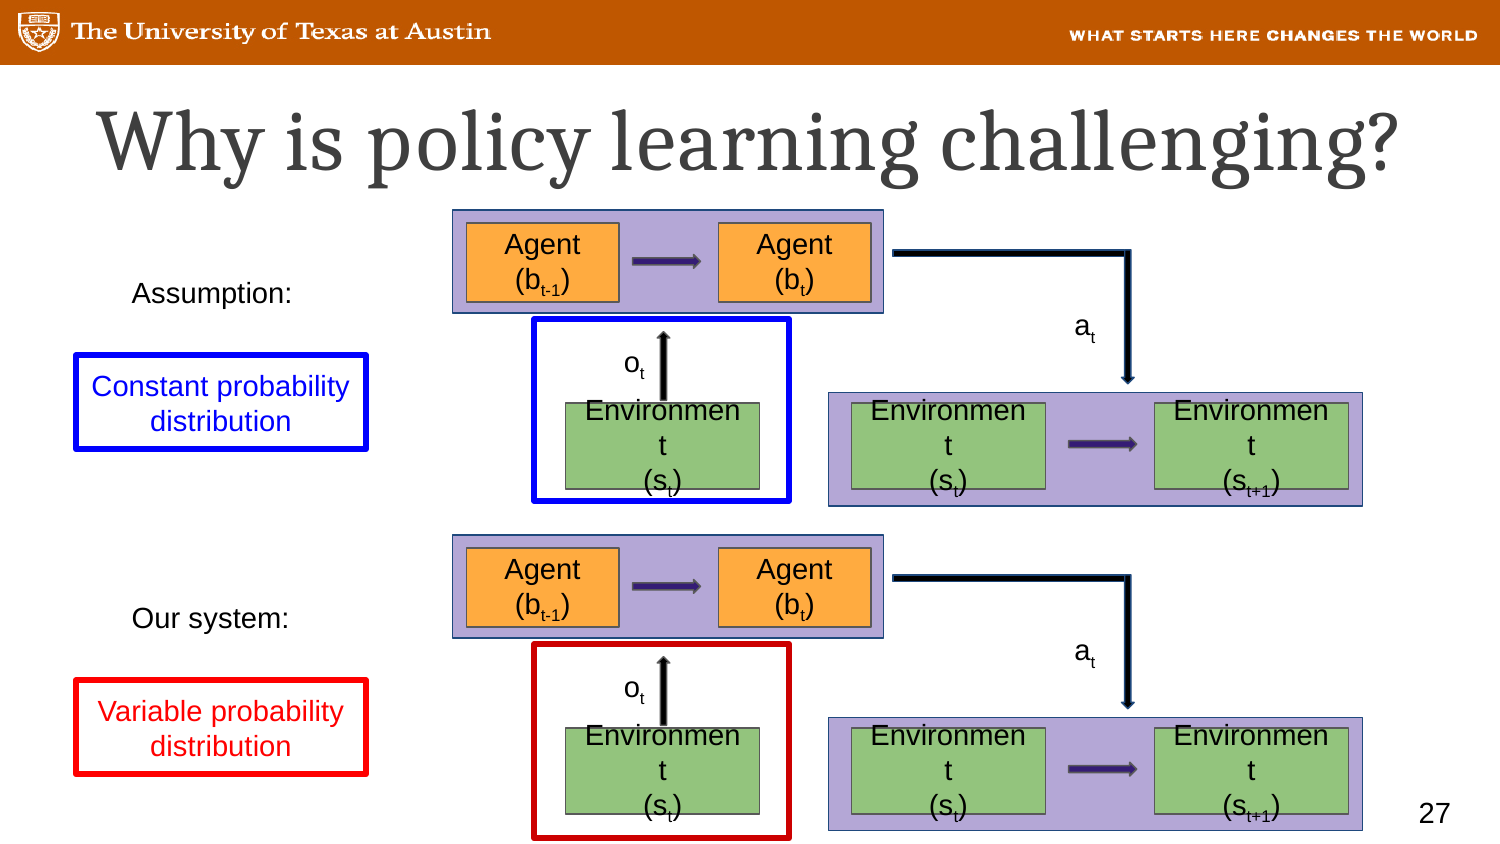

# Why is policy learning challenging?

Agent
(bt-1)
Agent
(bt)

Assumption:
at

ot

Constant probability distribution

Environment
(st)
Environment
(st)
Environment
(st+1)

Agent
(bt-1)
Agent
(bt)

Our system:
at

ot

Variable probability distribution

Environment
(st)
Environment
(st)
Environment
(st+1)

27